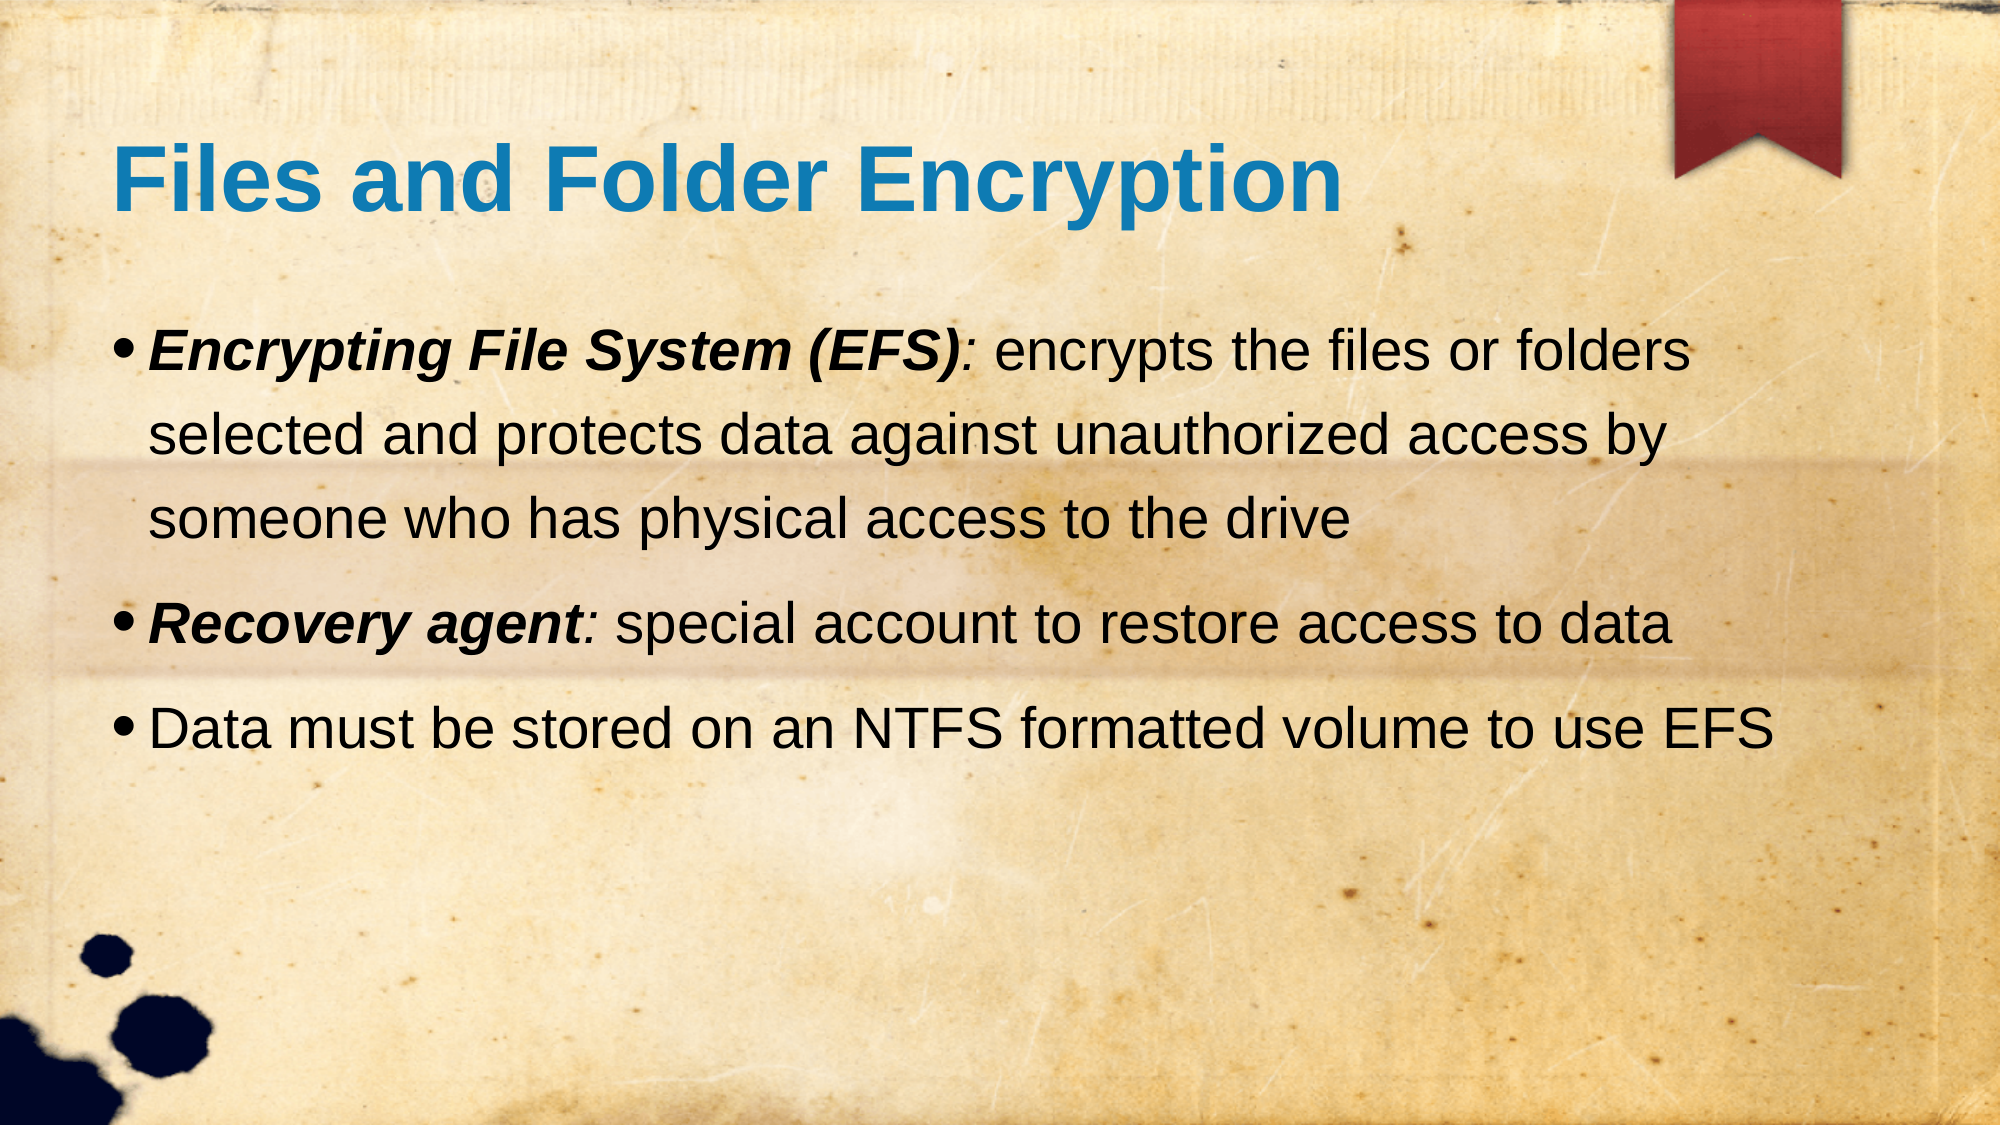

Files and Folder Encryption
Encrypting File System (EFS): encrypts the files or folders selected and protects data against unauthorized access by someone who has physical access to the drive
Recovery agent: special account to restore access to data
Data must be stored on an NTFS formatted volume to use EFS